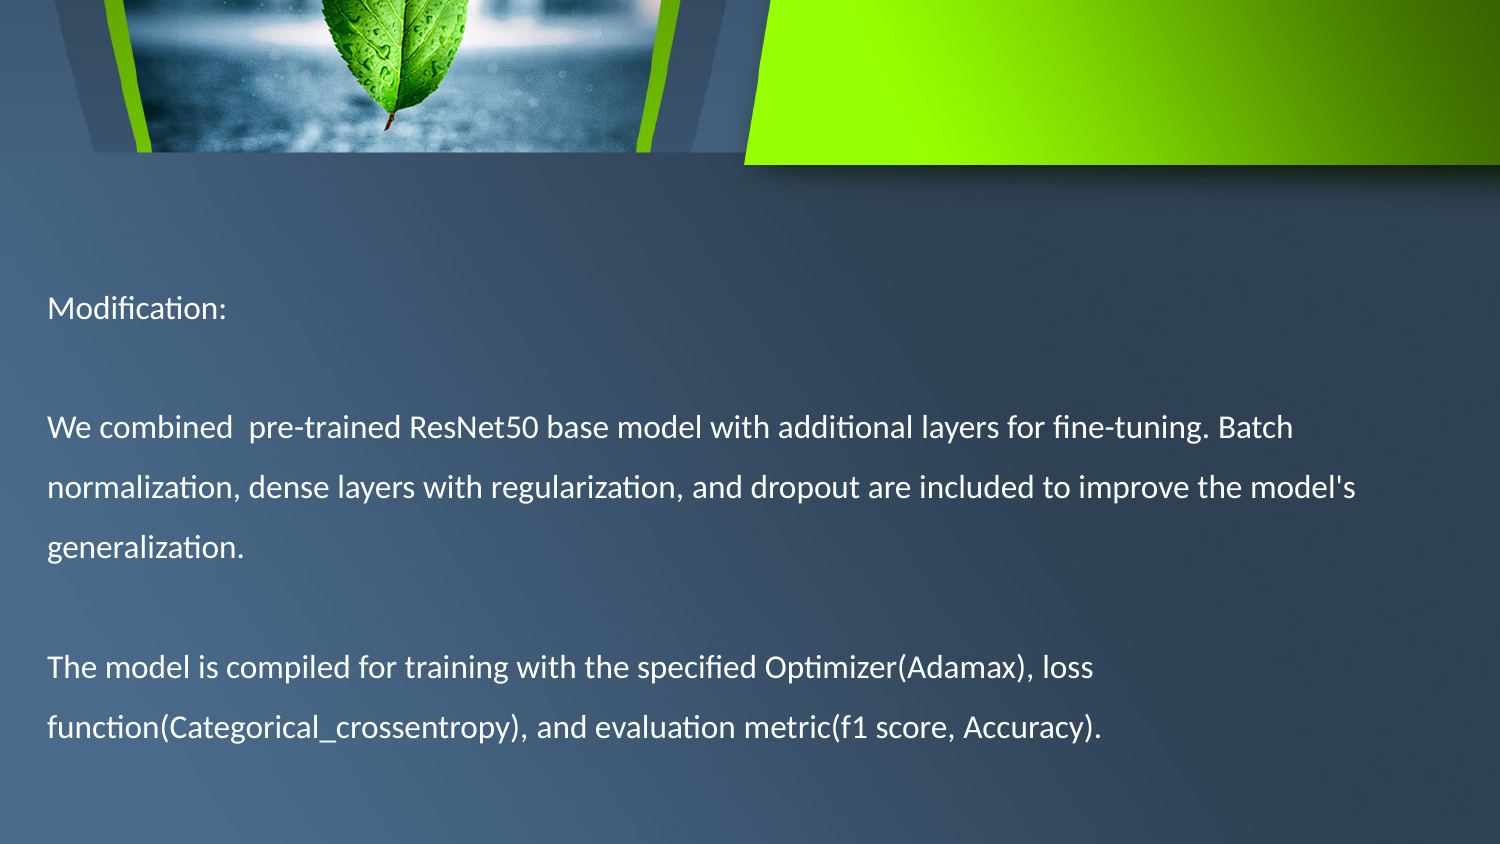

Modification:

We combined  pre-trained ResNet50 base model with additional layers for fine-tuning. Batch normalization, dense layers with regularization, and dropout are included to improve the model's generalization.

The model is compiled for training with the specified Optimizer(Adamax), loss function(Categorical_crossentropy), and evaluation metric(f1 score, Accuracy).